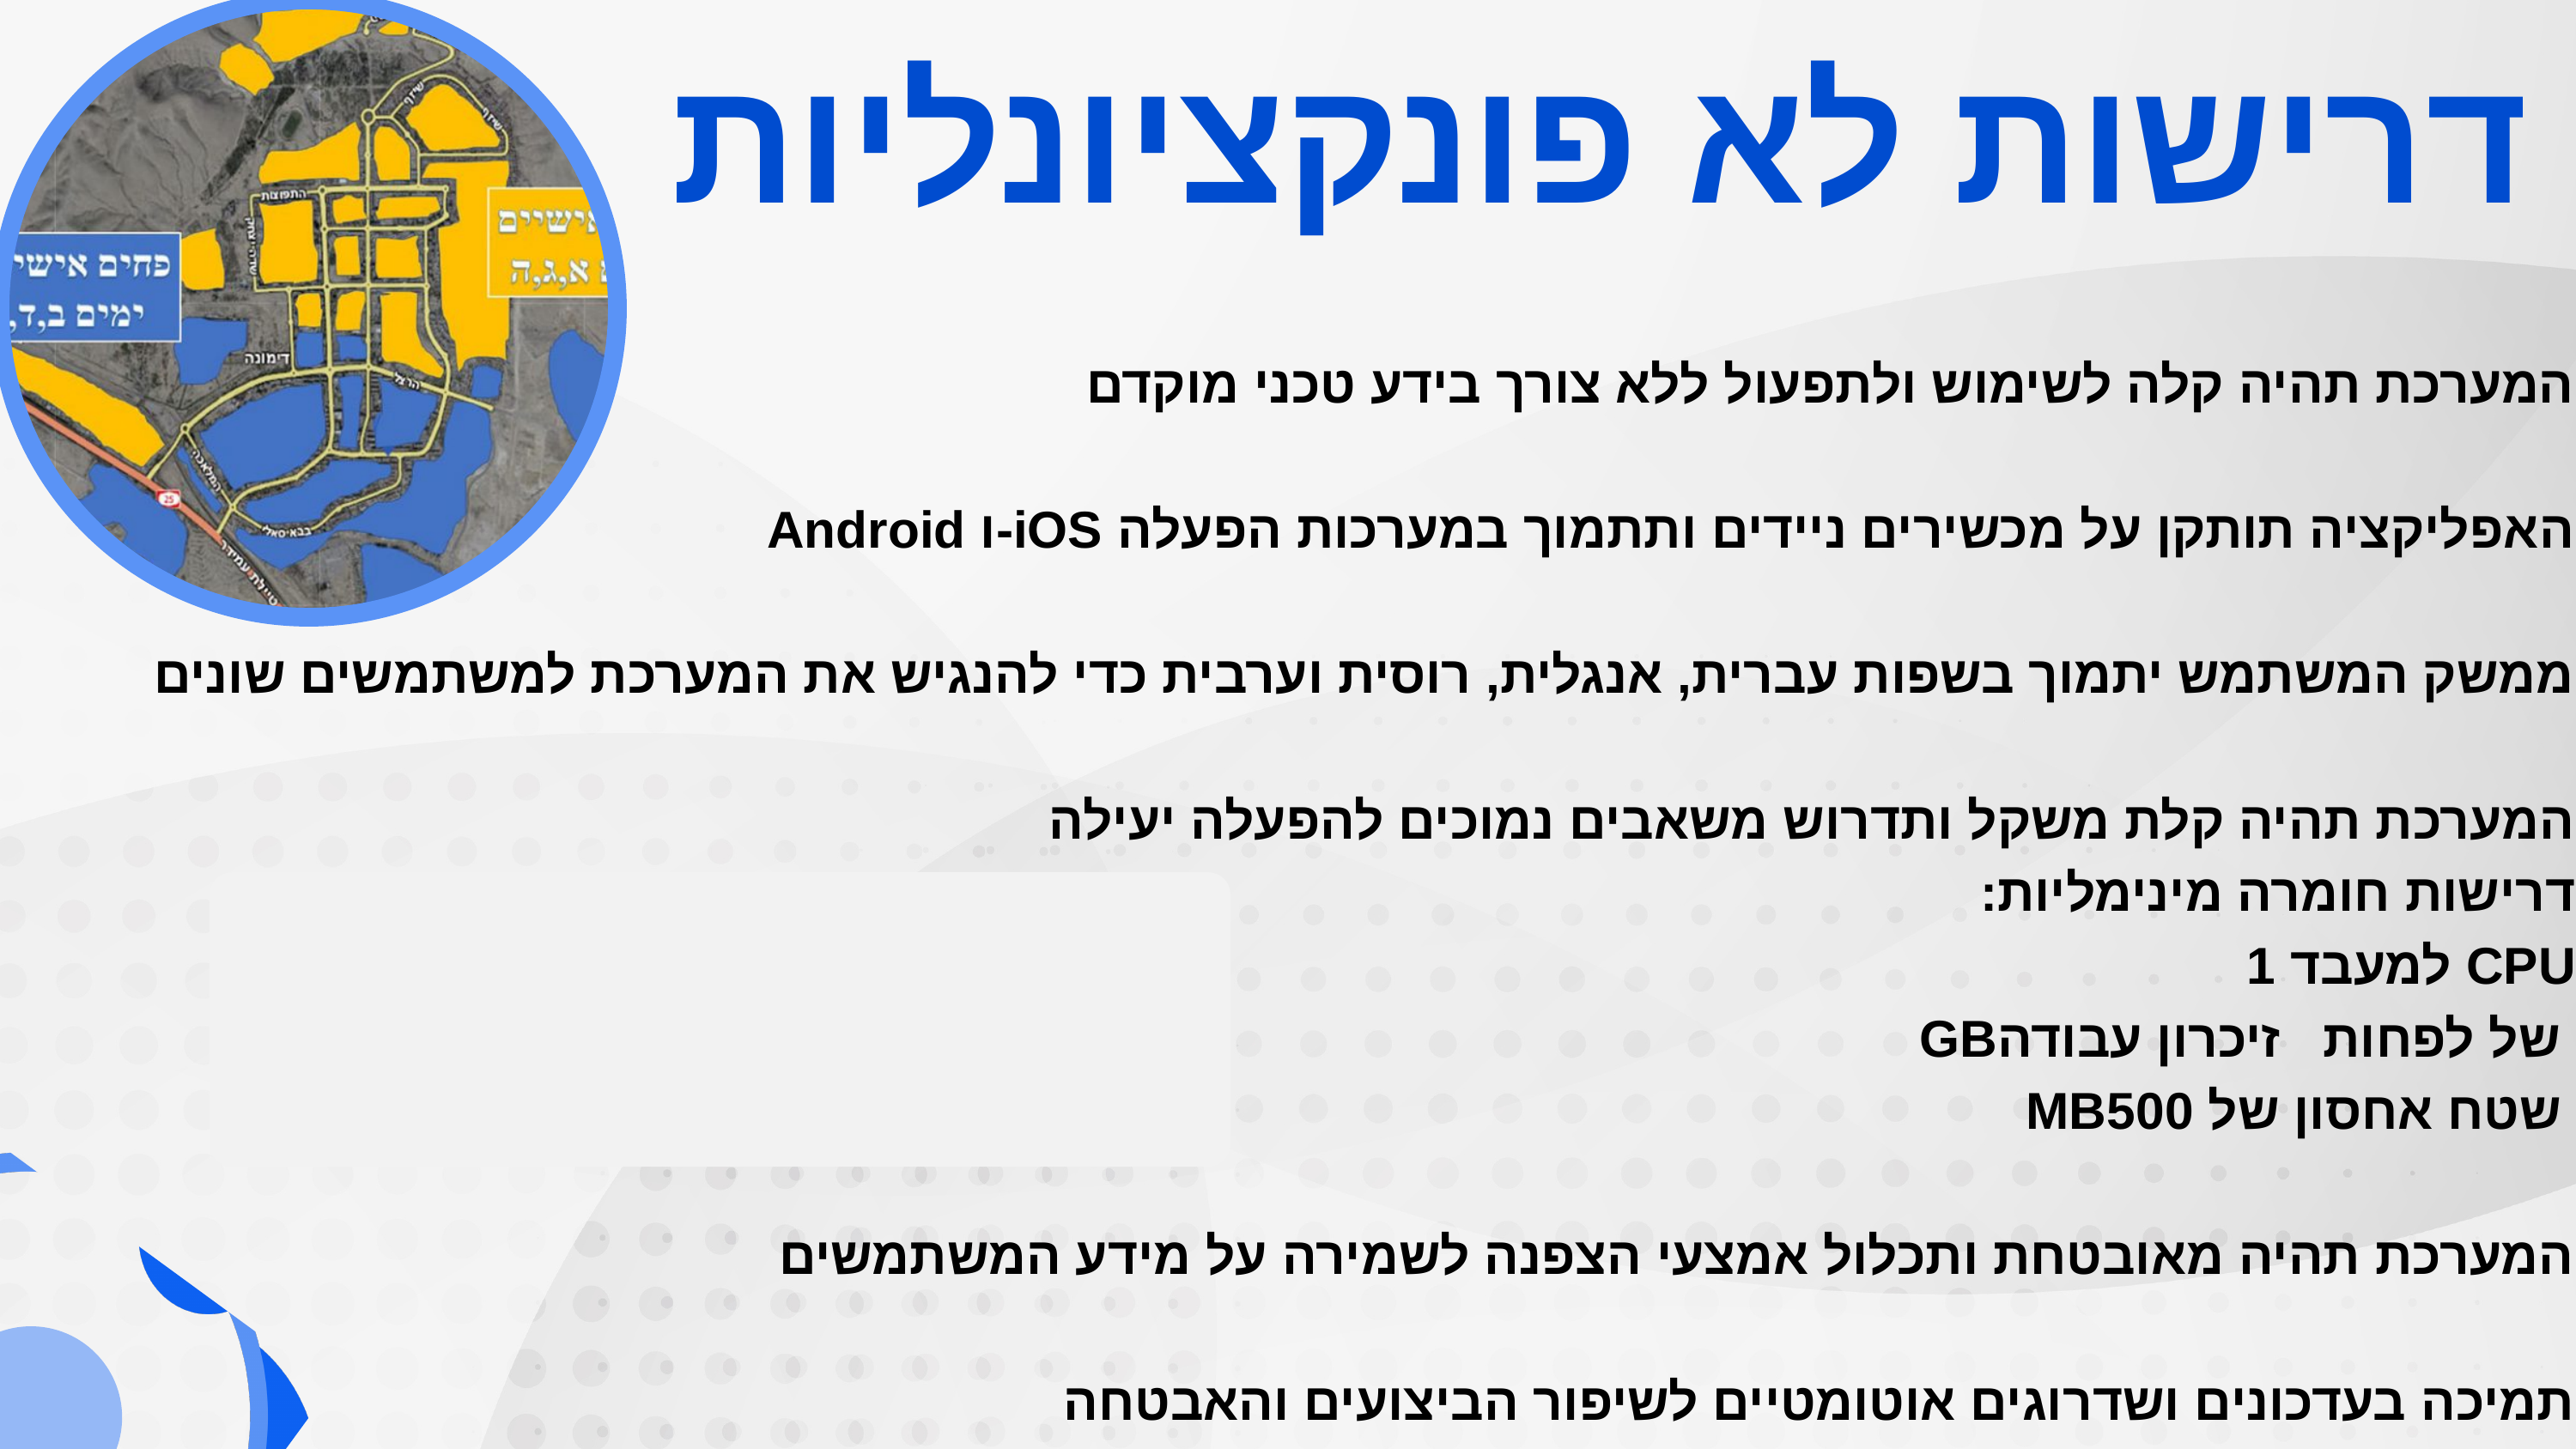

דרישות לא פונקציונליות
המערכת תהיה קלה לשימוש ולתפעול ללא צורך בידע טכני מוקדם

Android ו-iOS האפליקציה תותקן על מכשירים ניידים ותתמוך במערכות הפעלה

ממשק המשתמש יתמוך בשפות עברית, אנגלית, רוסית וערבית כדי להנגיש את המערכת למשתמשים שונים

המערכת תהיה קלת משקל ותדרוש משאבים נמוכים להפעלה יעילה
:דרישות חומרה מינימליות
 למעבד 1 CPU
GBשל לפחות   זיכרון עבודה
 MB500 שטח אחסון של

המערכת תהיה מאובטחת ותכלול אמצעי הצפנה לשמירה על מידע המשתמשים

תמיכה בעדכונים ושדרוגים אוטומטיים לשיפור הביצועים והאבטחה